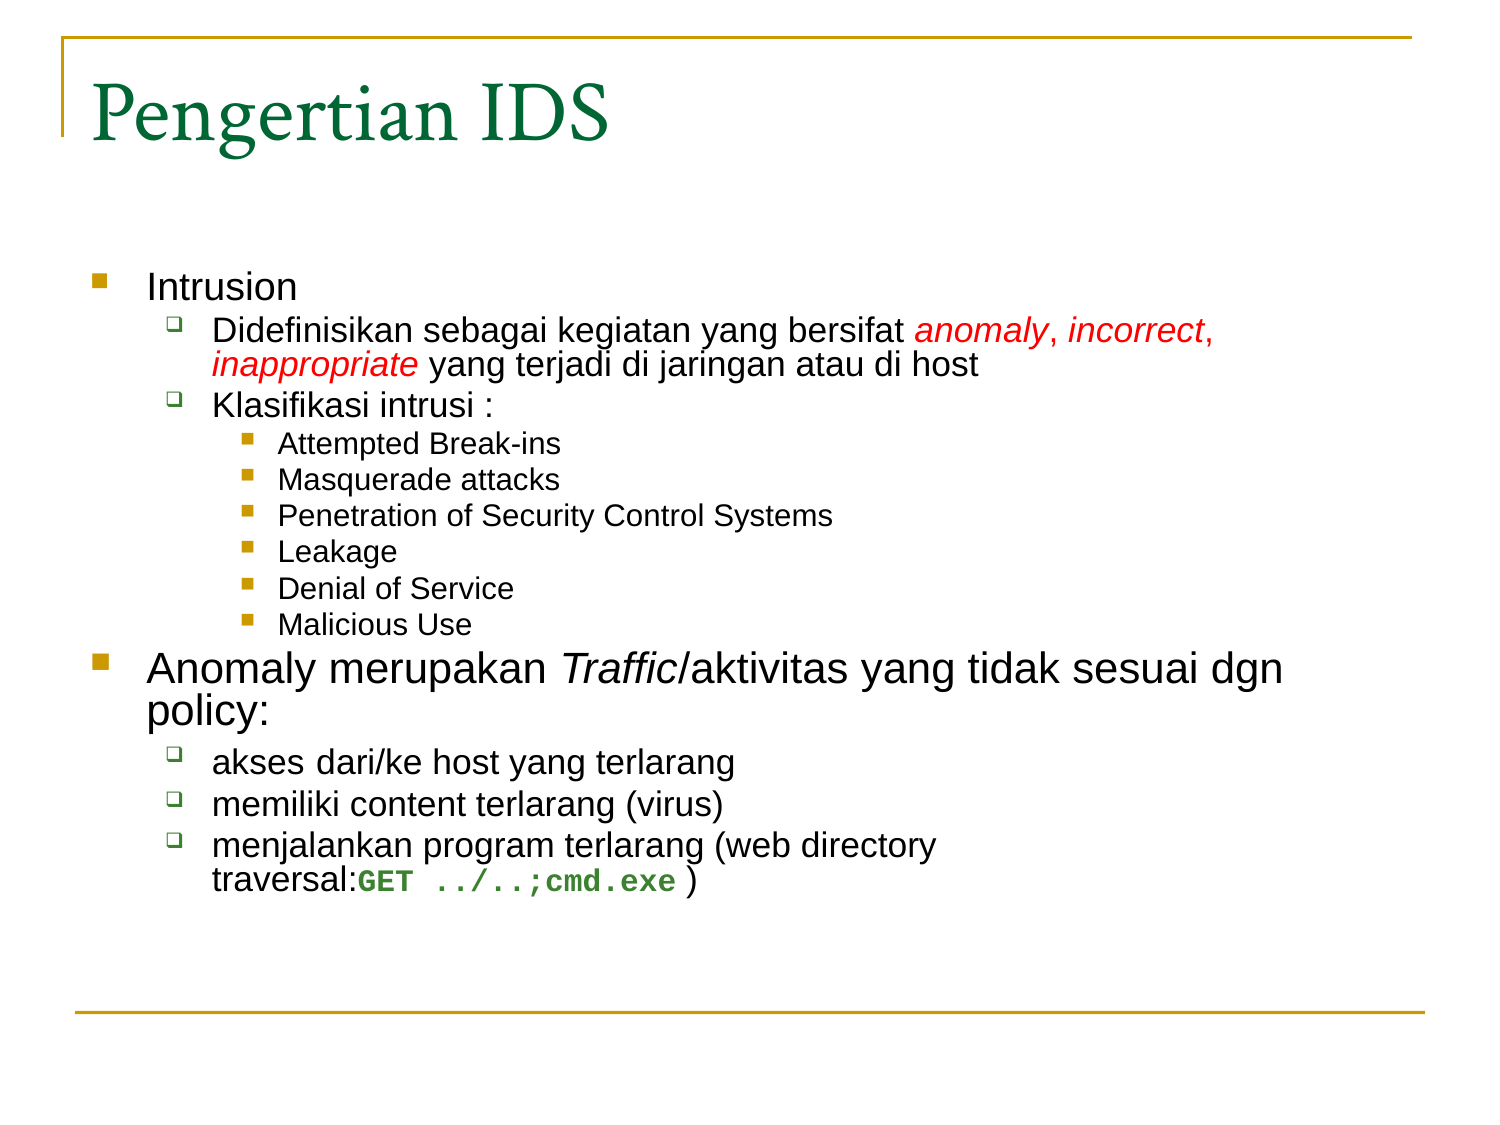

# Pengertian IDS
Intrusion
Didefinisikan sebagai kegiatan yang bersifat anomaly, incorrect, inappropriate yang terjadi di jaringan atau di host
Klasifikasi intrusi :
Attempted Break-ins
Masquerade attacks
Penetration of Security Control Systems
Leakage
Denial of Service
Malicious Use
Anomaly merupakan Traffic/aktivitas yang tidak sesuai dgn policy:
akses dari/ke host yang terlarang
memiliki content terlarang (virus)
menjalankan program terlarang (web directory traversal:GET ../..;cmd.exe )